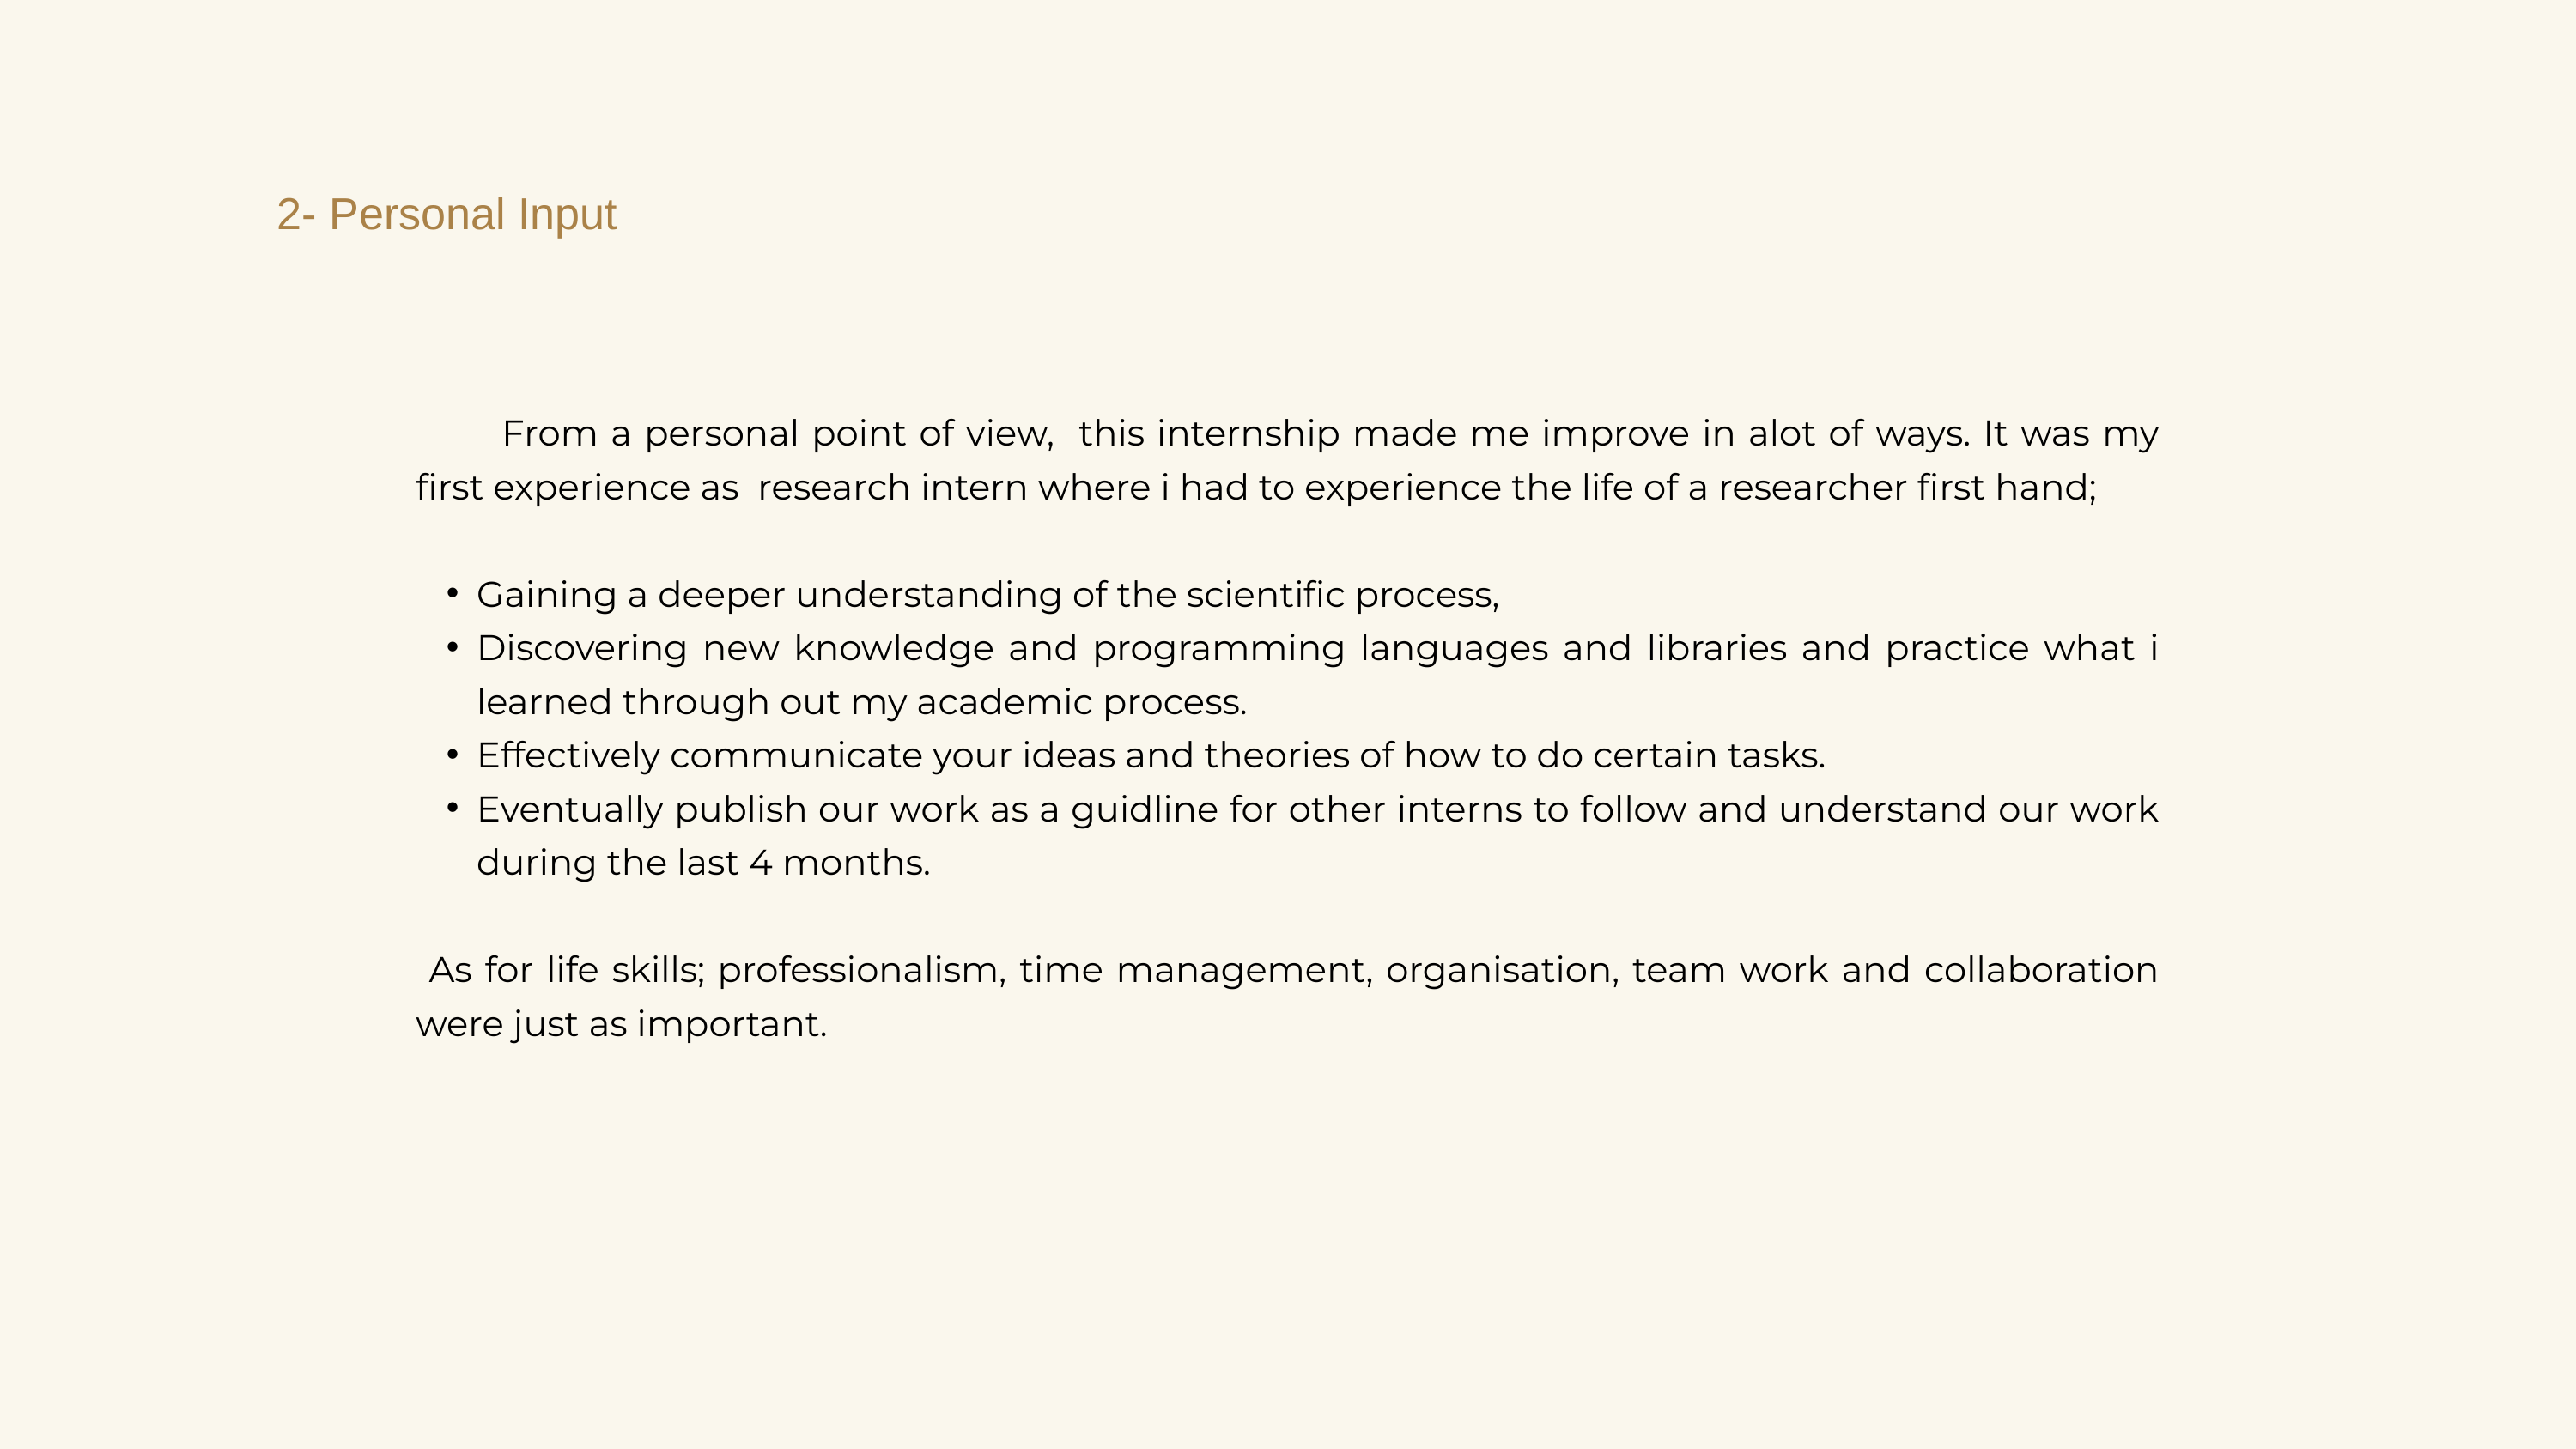

2- Personal Input
       From a personal point of view,  this internship made me improve in alot of ways. It was my first experience as  research intern where i had to experience the life of a researcher first hand;

Gaining a deeper understanding of the scientific process,
Discovering new knowledge and programming languages and libraries and practice what i learned through out my academic process.
Effectively communicate your ideas and theories of how to do certain tasks.
Eventually publish our work as a guidline for other interns to follow and understand our work during the last 4 months.

 As for life skills; professionalism, time management, organisation, team work and collaboration were just as important.